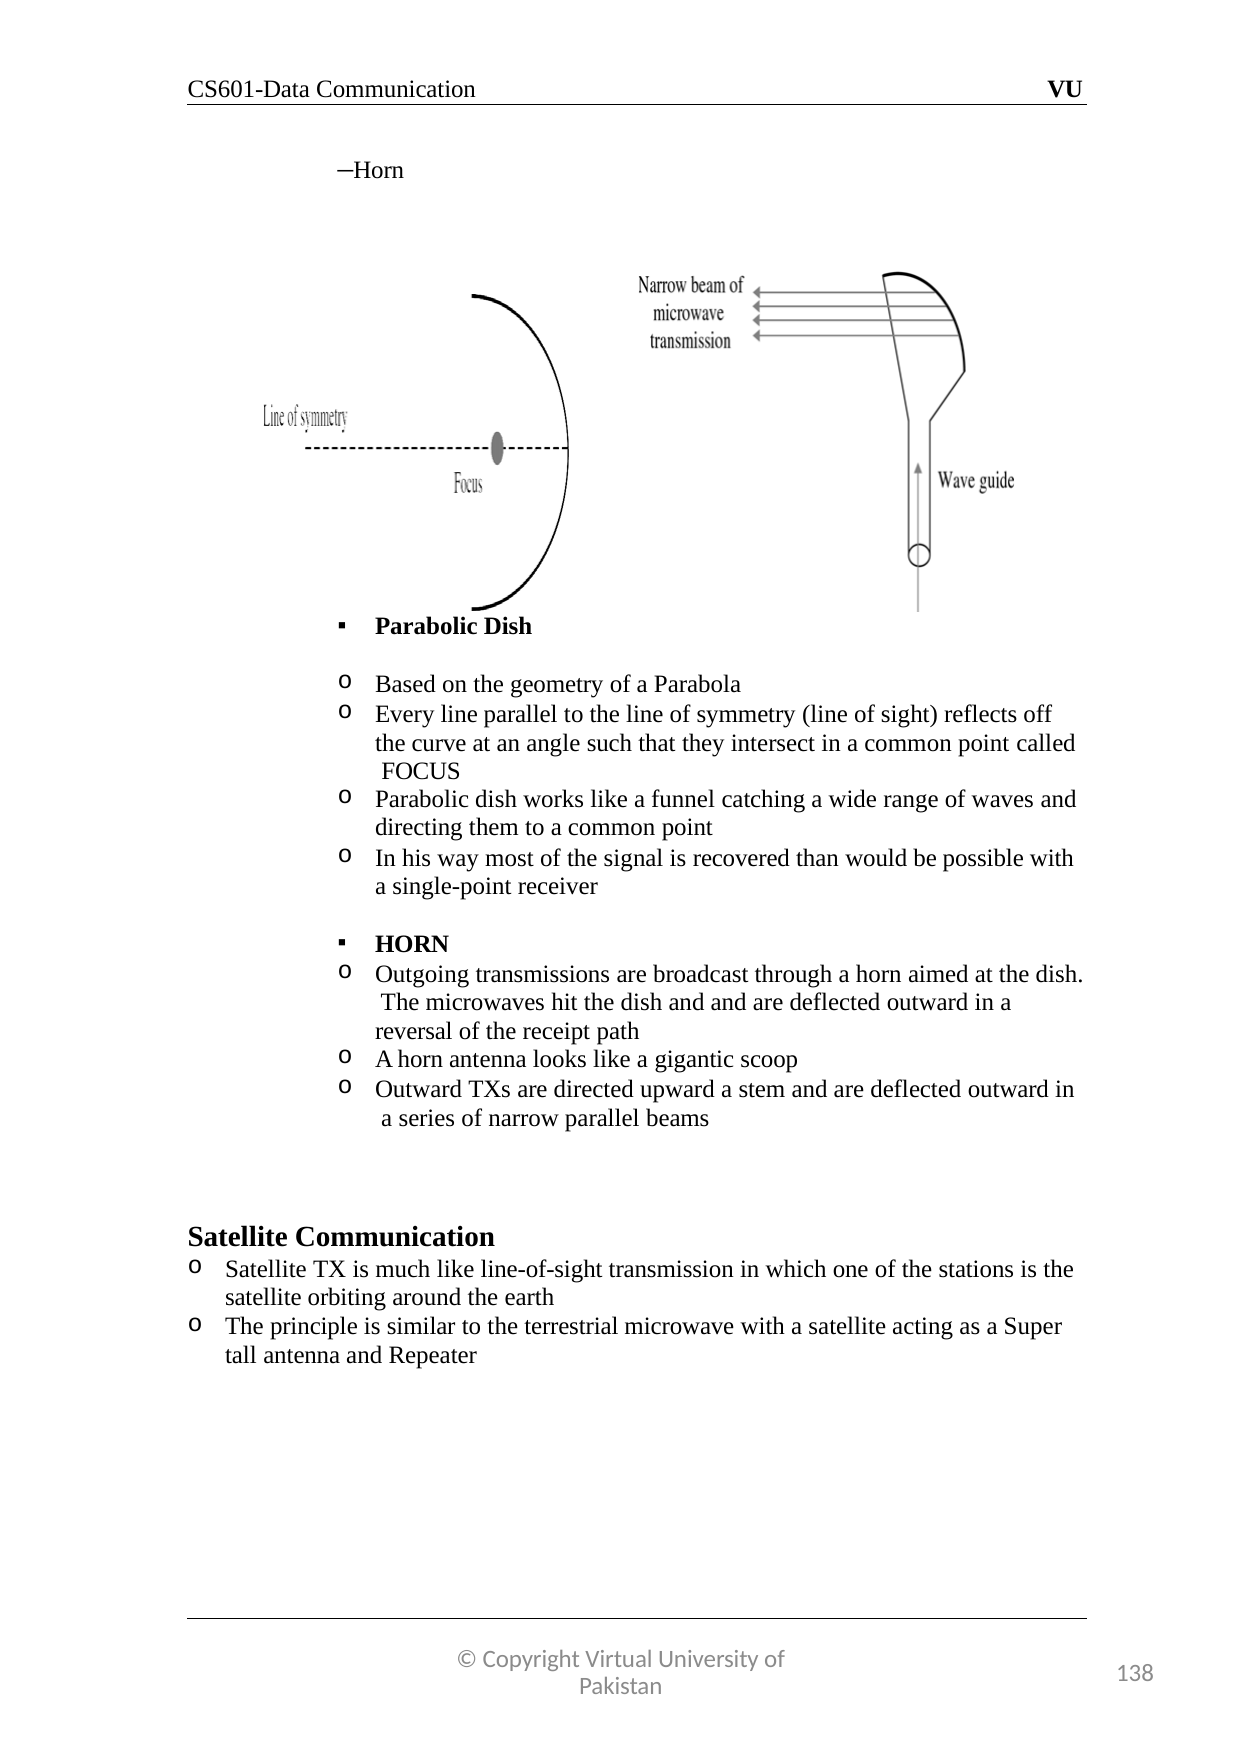

CS601-Data Communication
VU

–Horn

Parabolic Dish

Based on the geometry of a Parabola
Every line parallel to the line of symmetry (line of sight) reflects off  the curve at an angle such that they intersect in a common point called  FOCUS
Parabolic dish works like a funnel catching a wide range of waves and
directing them to a common point
In his way most of the signal is recovered than would be possible with  a single-point receiver

HORN
Outgoing transmissions are broadcast through a horn aimed at the dish.  The microwaves hit the dish and and are deflected outward in a  reversal of the receipt path
A horn antenna looks like a gigantic scoop
Outward TXs are directed upward a stem and are deflected outward in  a series of narrow parallel beams
Satellite Communication
Satellite TX is much like line-of-sight transmission in which one of the stations is the  satellite orbiting around the earth
The principle is similar to the terrestrial microwave with a satellite acting as a Super  tall antenna and Repeater

© Copyright Virtual University of Pakistan
138